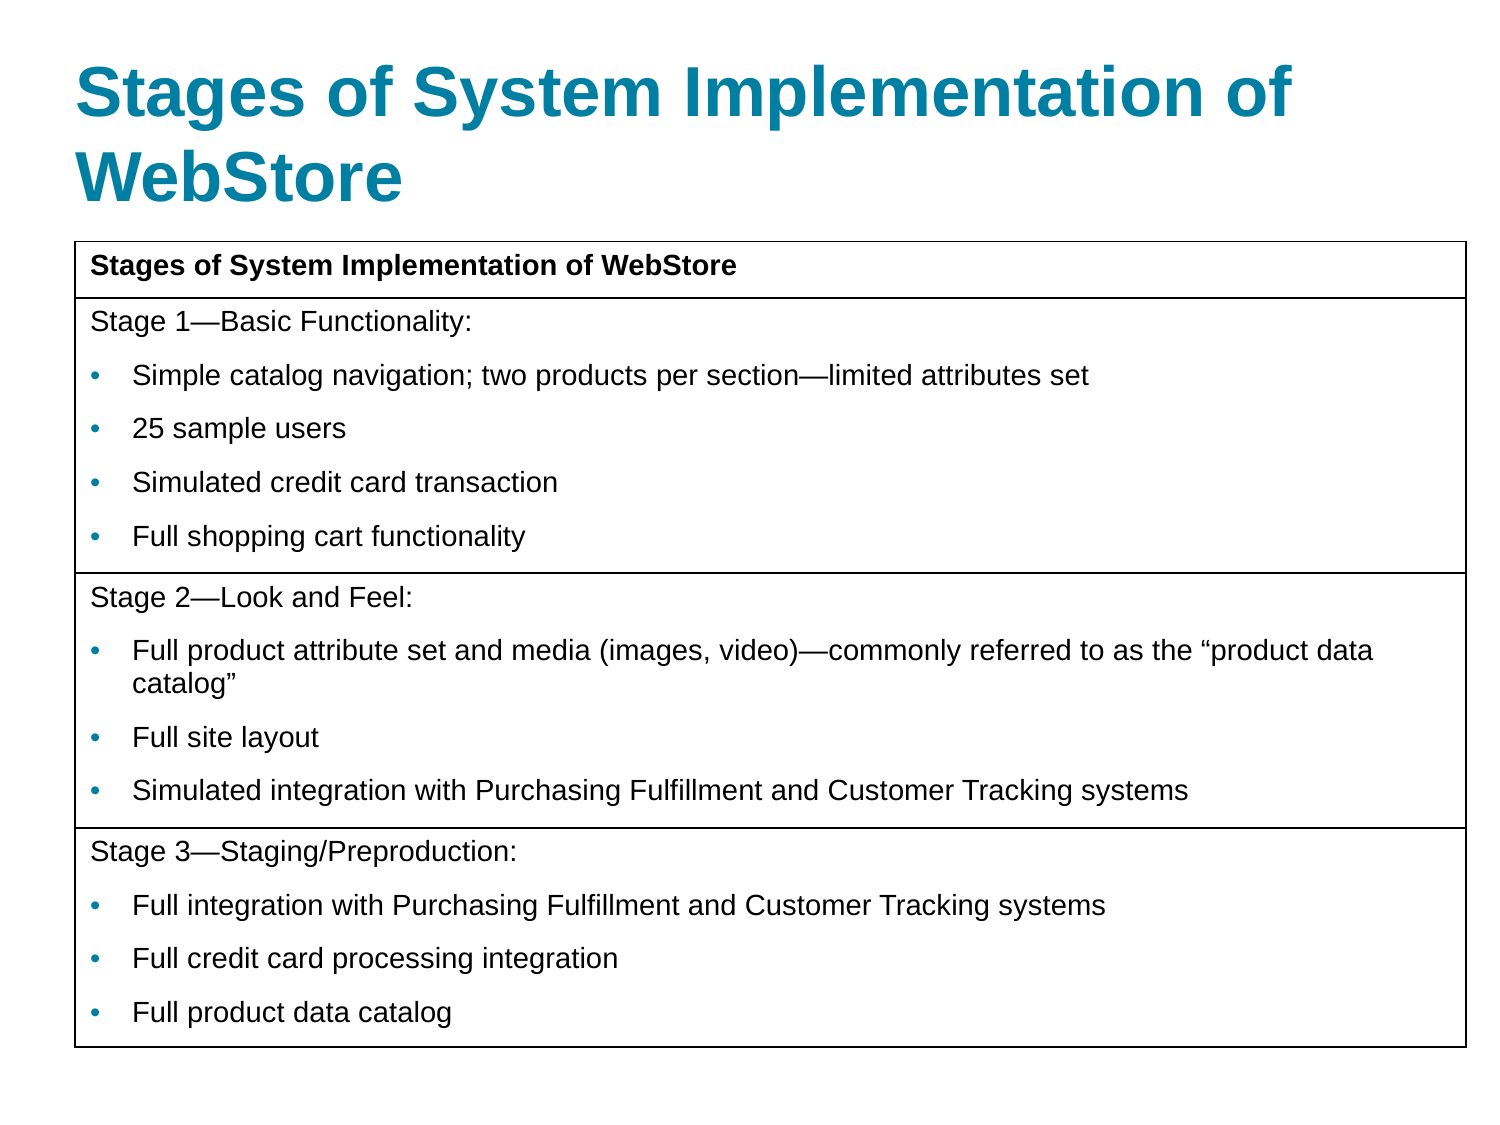

# Stages of System Implementation of WebStore
| Stages of System Implementation of WebStore |
| --- |
| Stage 1—Basic Functionality: Simple catalog navigation; two products per section—limited attributes set 25 sample users Simulated credit card transaction Full shopping cart functionality |
| Stage 2—Look and Feel: Full product attribute set and media (images, video)—commonly referred to as the “product data catalog” Full site layout Simulated integration with Purchasing Fulfillment and Customer Tracking systems |
| Stage 3—Staging/Preproduction: Full integration with Purchasing Fulfillment and Customer Tracking systems Full credit card processing integration Full product data catalog |